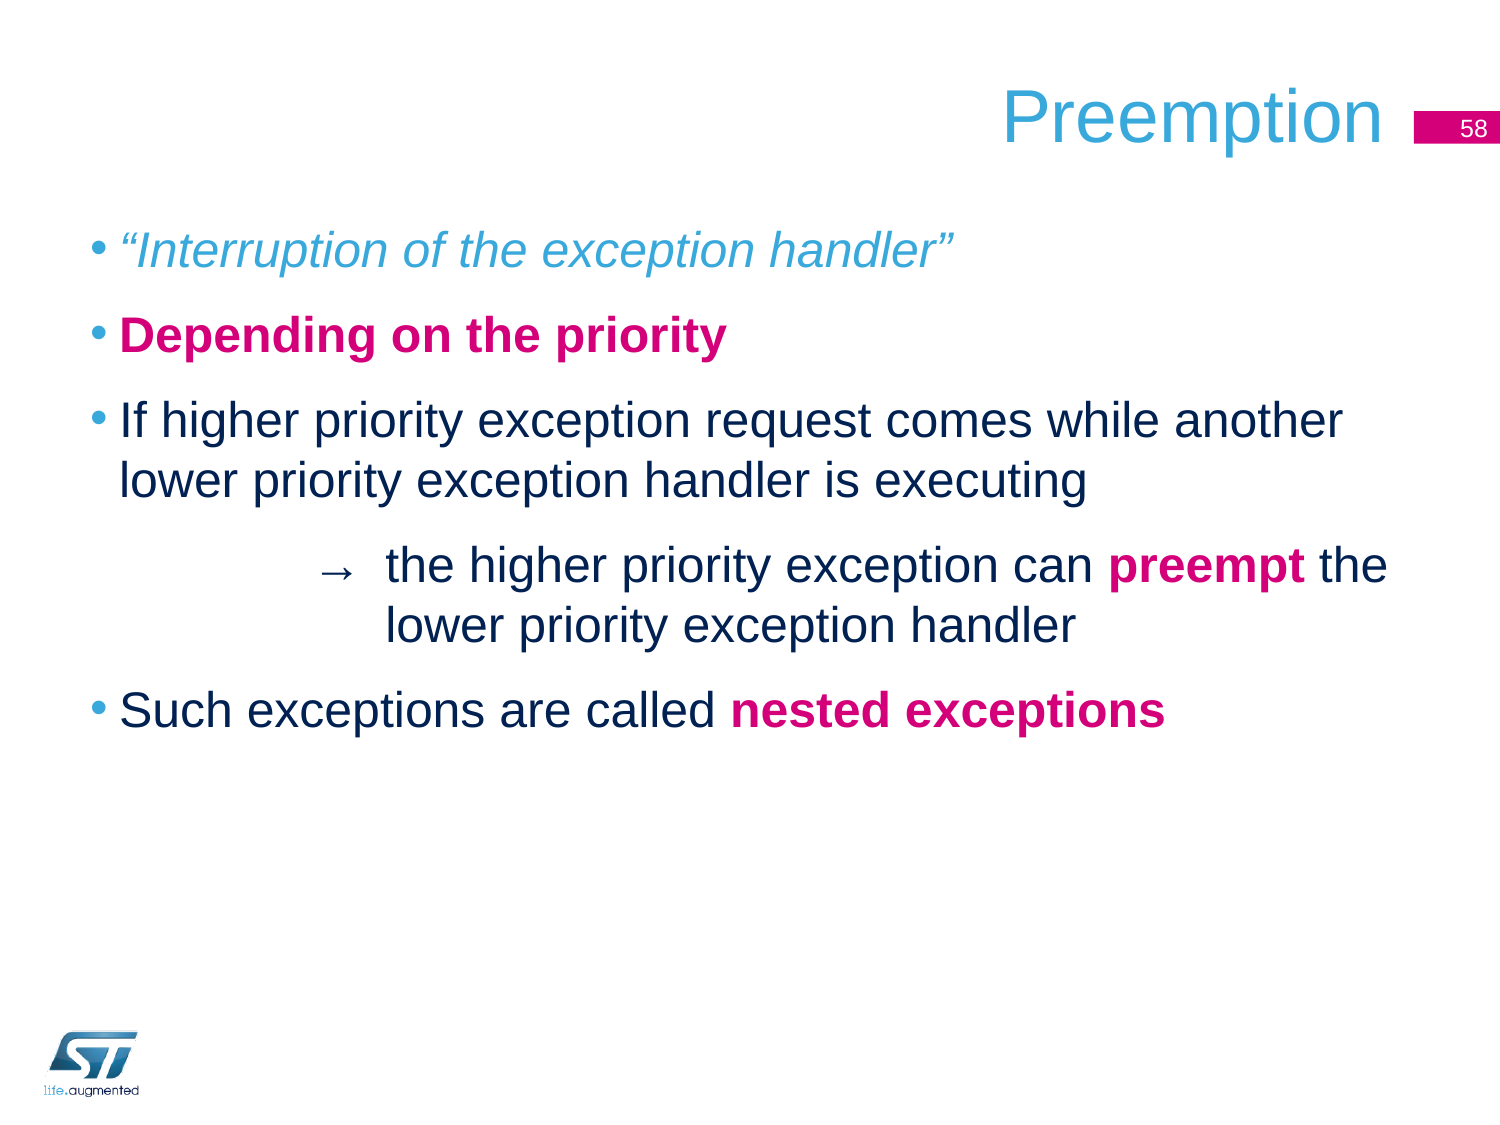

# Preemption
“Interruption of the exception handler”
Depending on the priority
If higher priority exception request comes while another lower priority exception handler is executing
→ 	the higher priority exception can preempt the lower priority exception handler
Such exceptions are called nested exceptions
58